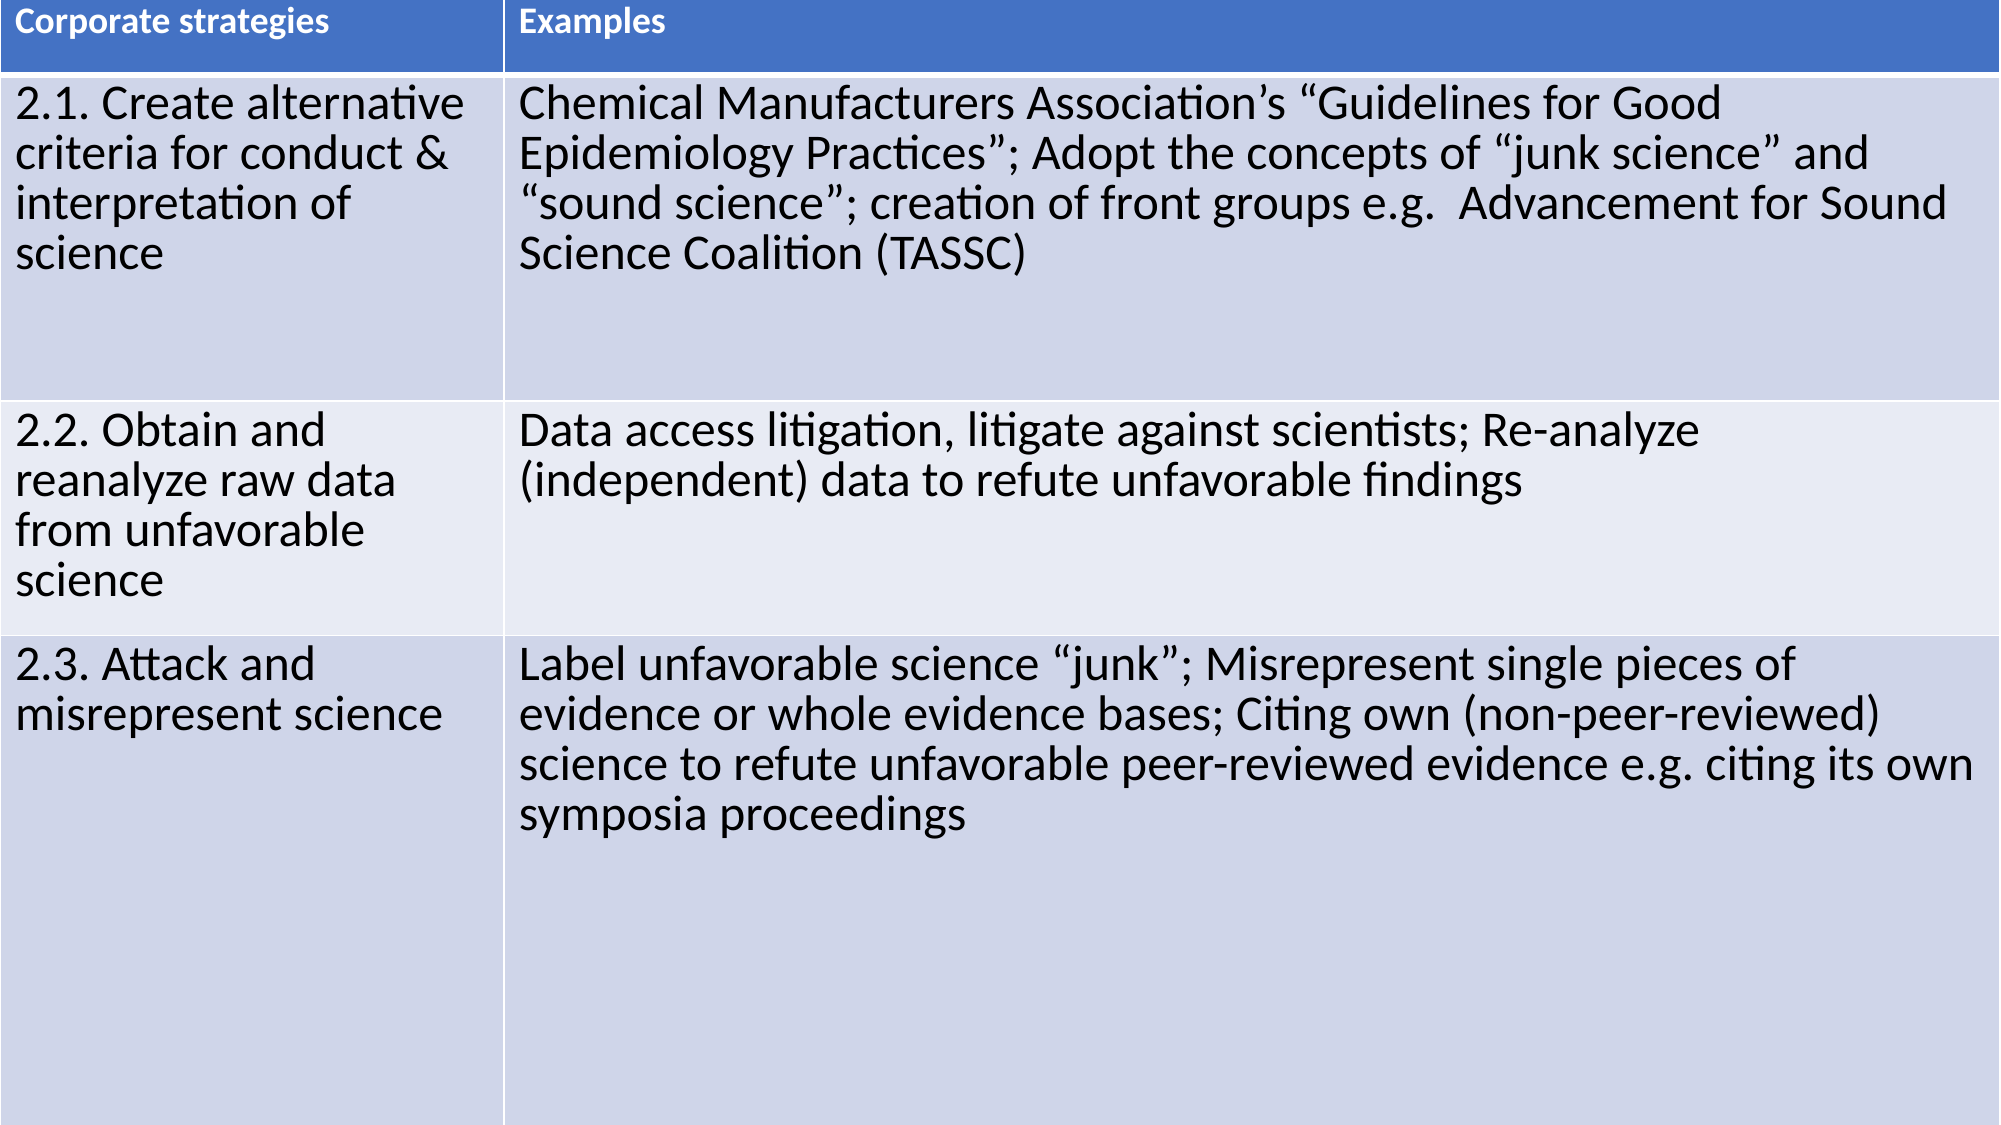

| Corporate strategies | Examples |
| --- | --- |
| 2.1. Create alternative criteria for conduct & interpretation of science | Chemical Manufacturers Association’s “Guidelines for Good Epidemiology Practices”; Adopt the concepts of “junk science” and “sound science”; creation of front groups e.g. Advancement for Sound Science Coalition (TASSC) |
| 2.2. Obtain and reanalyze raw data from unfavorable science | Data access litigation, litigate against scientists; Re-analyze (independent) data to refute unfavorable findings |
| 2.3. Attack and misrepresent science | Label unfavorable science “junk”; Misrepresent single pieces of evidence or whole evidence bases; Citing own (non-peer-reviewed) science to refute unfavorable peer-reviewed evidence e.g. citing its own symposia proceedings |
| 2.4. Monitor and attack scientists and organizations | Remove individual scientists from positions of power; Attack scientists or organizations to intimidate them, undermine their reputations and/or drain their resources; filing scientific misconduct complaints; |
|  |  |
|  |  |
|  |  |